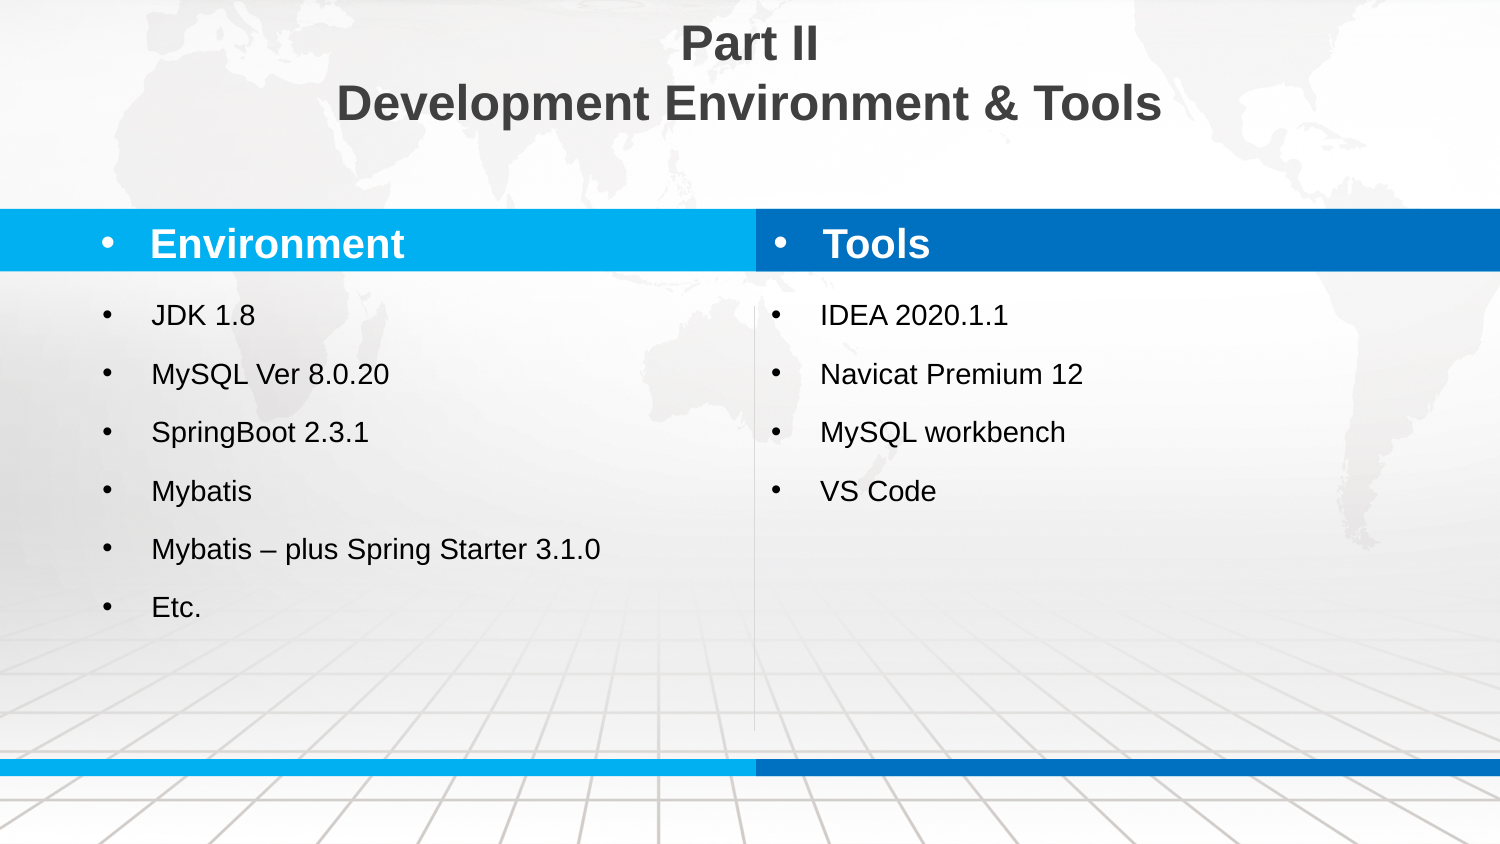

Part II
Development Environment & Tools

Tools
Environment
JDK 1.8
MySQL Ver 8.0.20
SpringBoot 2.3.1
Mybatis
Mybatis – plus Spring Starter 3.1.0
Etc.
IDEA 2020.1.1
Navicat Premium 12
MySQL workbench
VS Code